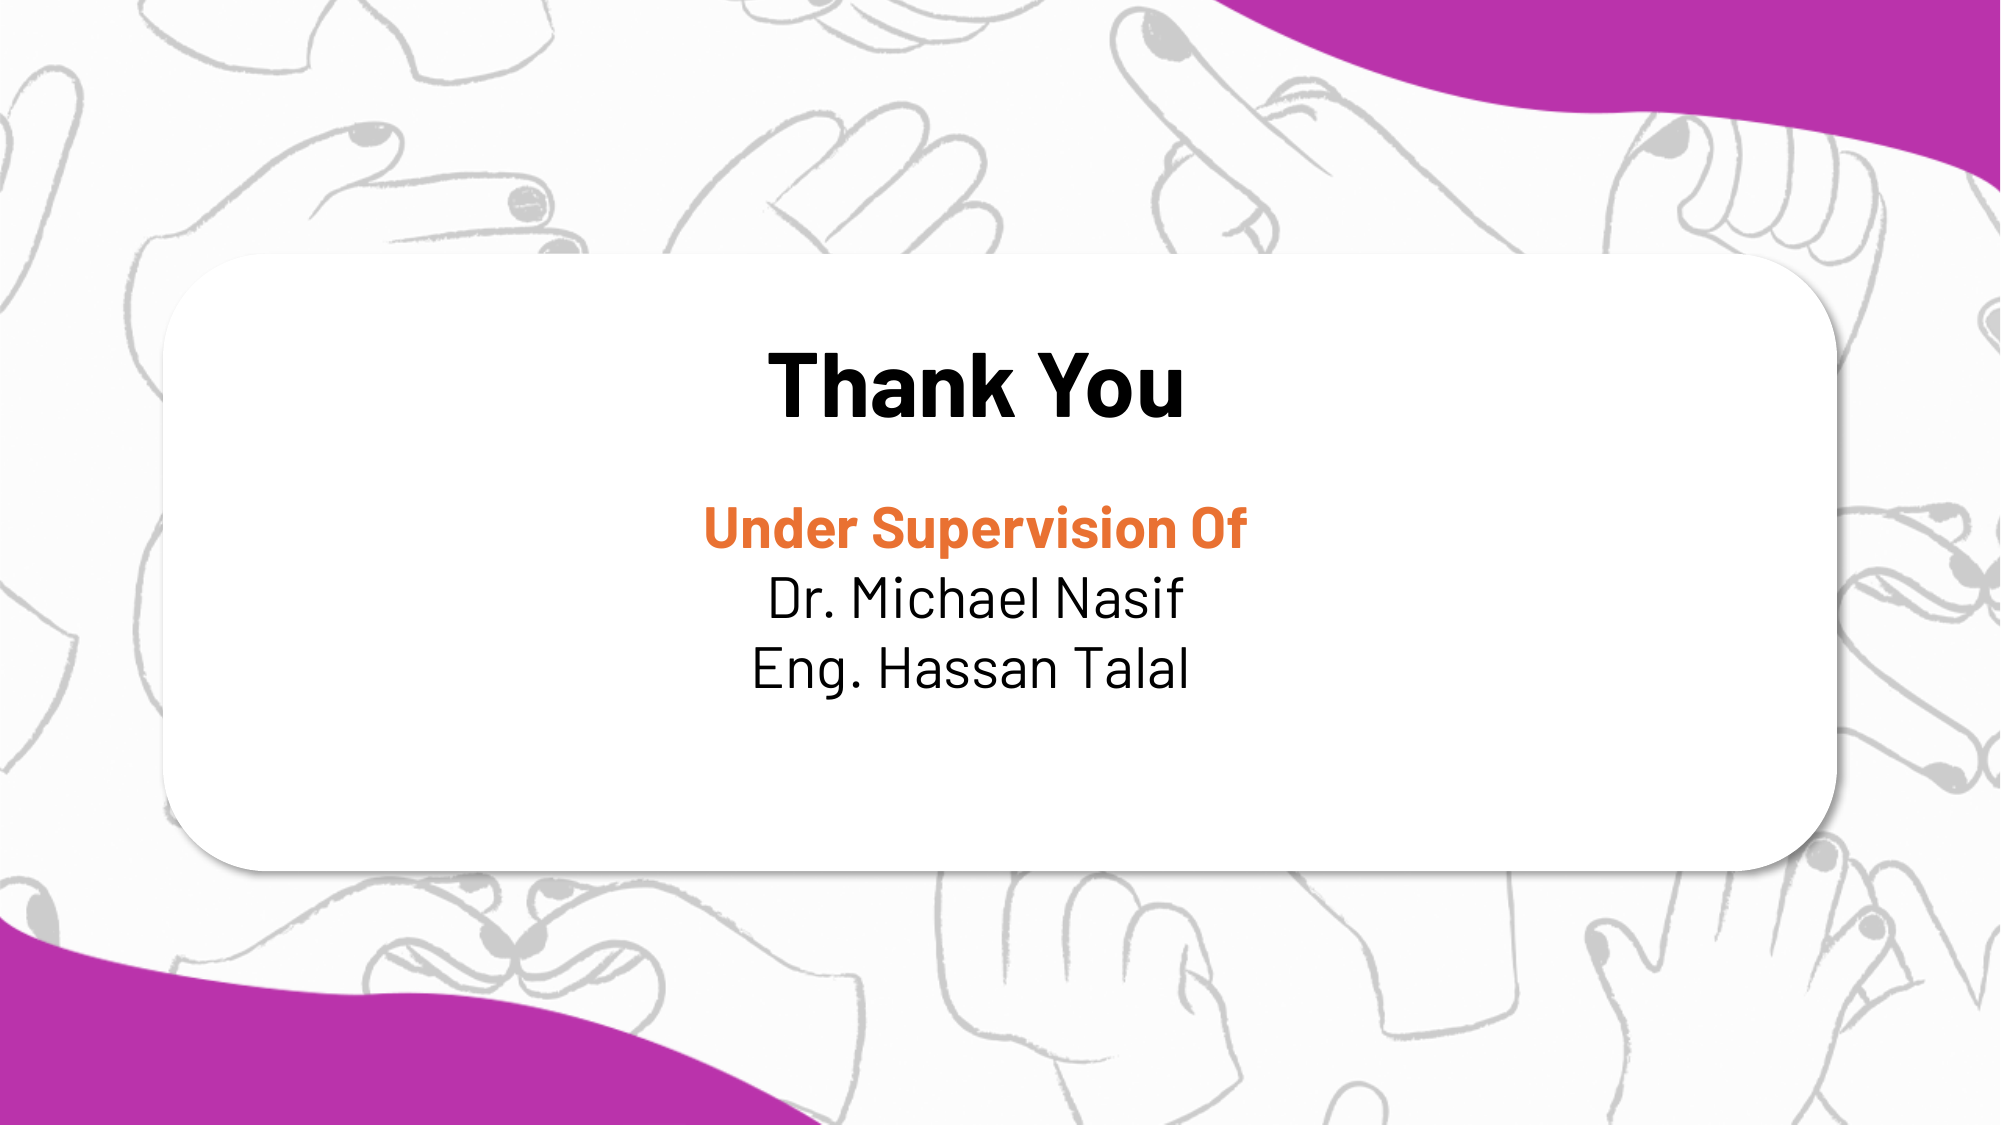

Thank You
Under Supervision Of
Dr. Michael Nasif
Eng. Hassan Talal